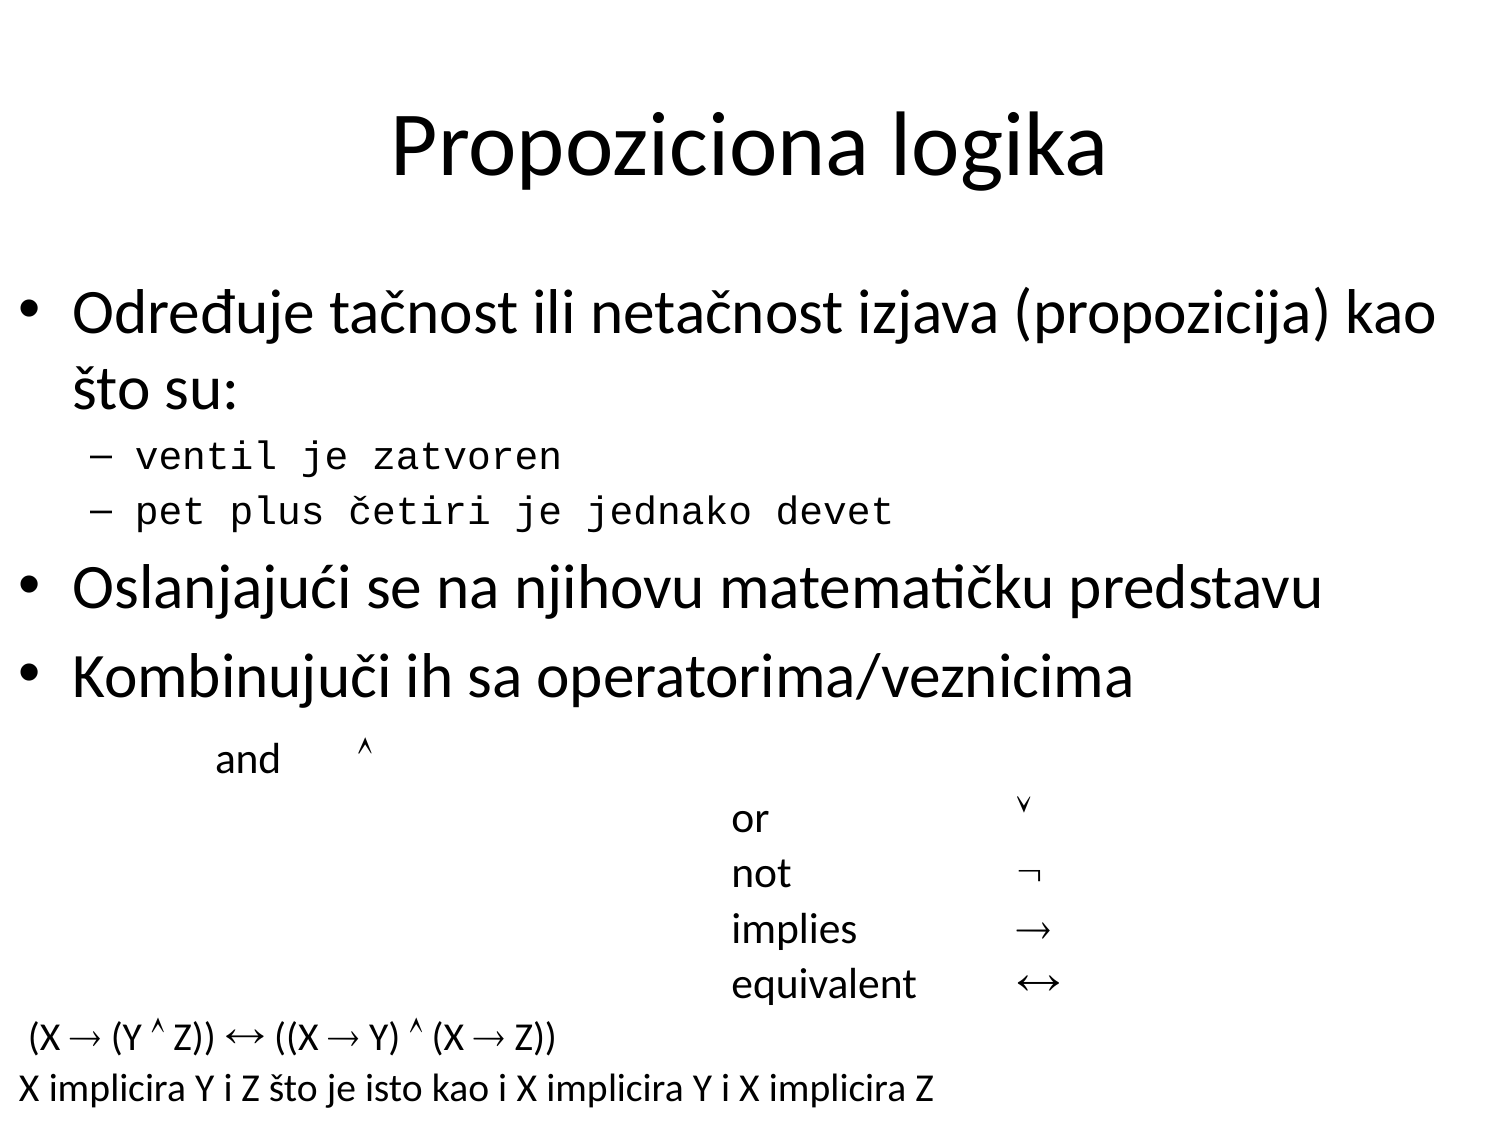

# Propoziciona logika
Određuje tačnost ili netačnost izjava (propozicija) kao što su:
ventil je zatvoren
pet plus četiri je jednako devet
Oslanjajući se na njihovu matematičku predstavu
Kombinujuči ih sa operatorima/veznicima
					and 		∧
					or		∨
					not		¬
					implies 		→
					equivalent	↔
 (X → (Y ∧ Z)) ↔ ((X → Y) ∧ (X → Z))
X implicira Y i Z što je isto kao i X implicira Y i X implicira Z